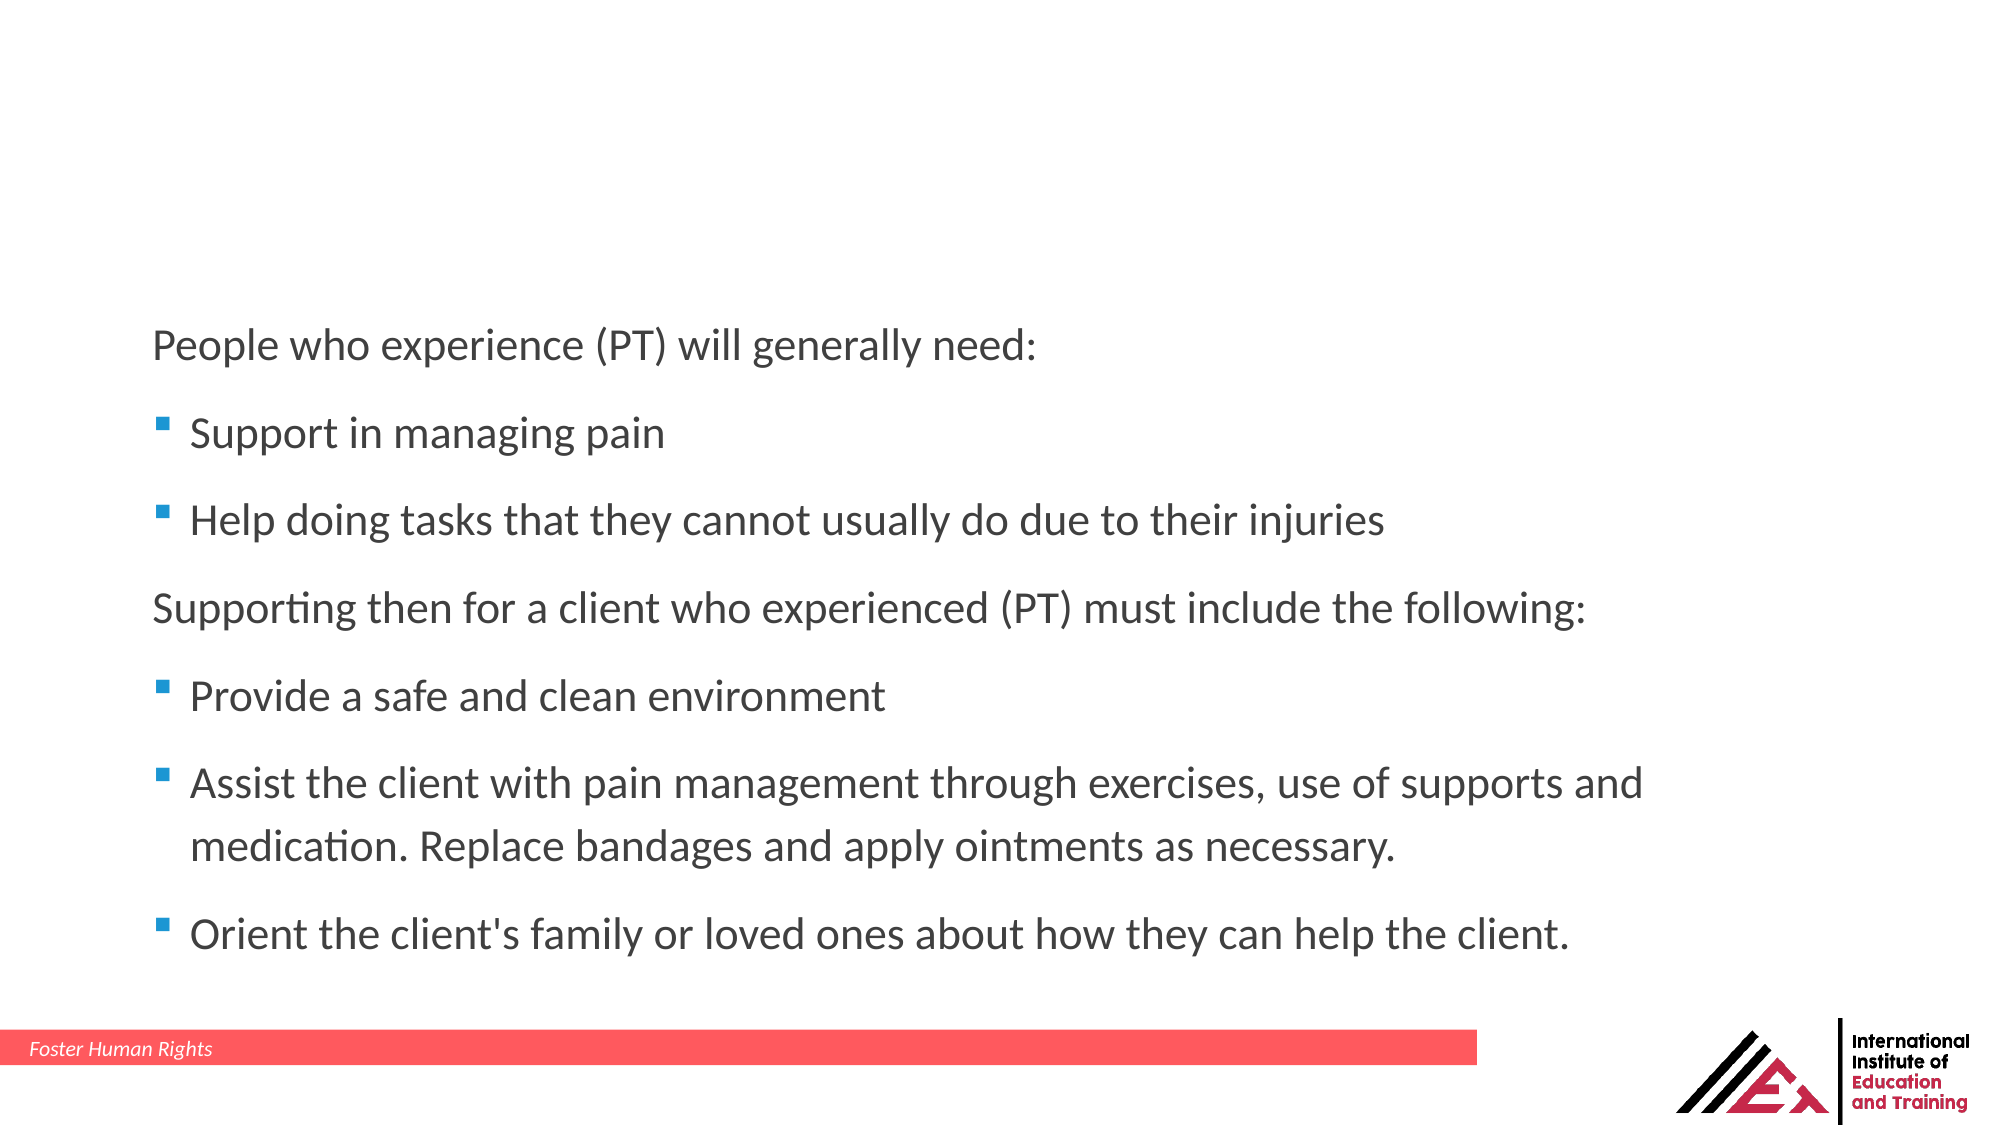

People who experience (PT) will generally need:
Support in managing pain
Help doing tasks that they cannot usually do due to their injuries
Supporting then for a client who experienced (PT) must include the following:
Provide a safe and clean environment
Assist the client with pain management through exercises, use of supports and medication. Replace bandages and apply ointments as necessary.
Orient the client's family or loved ones about how they can help the client.

Foster Human Rights